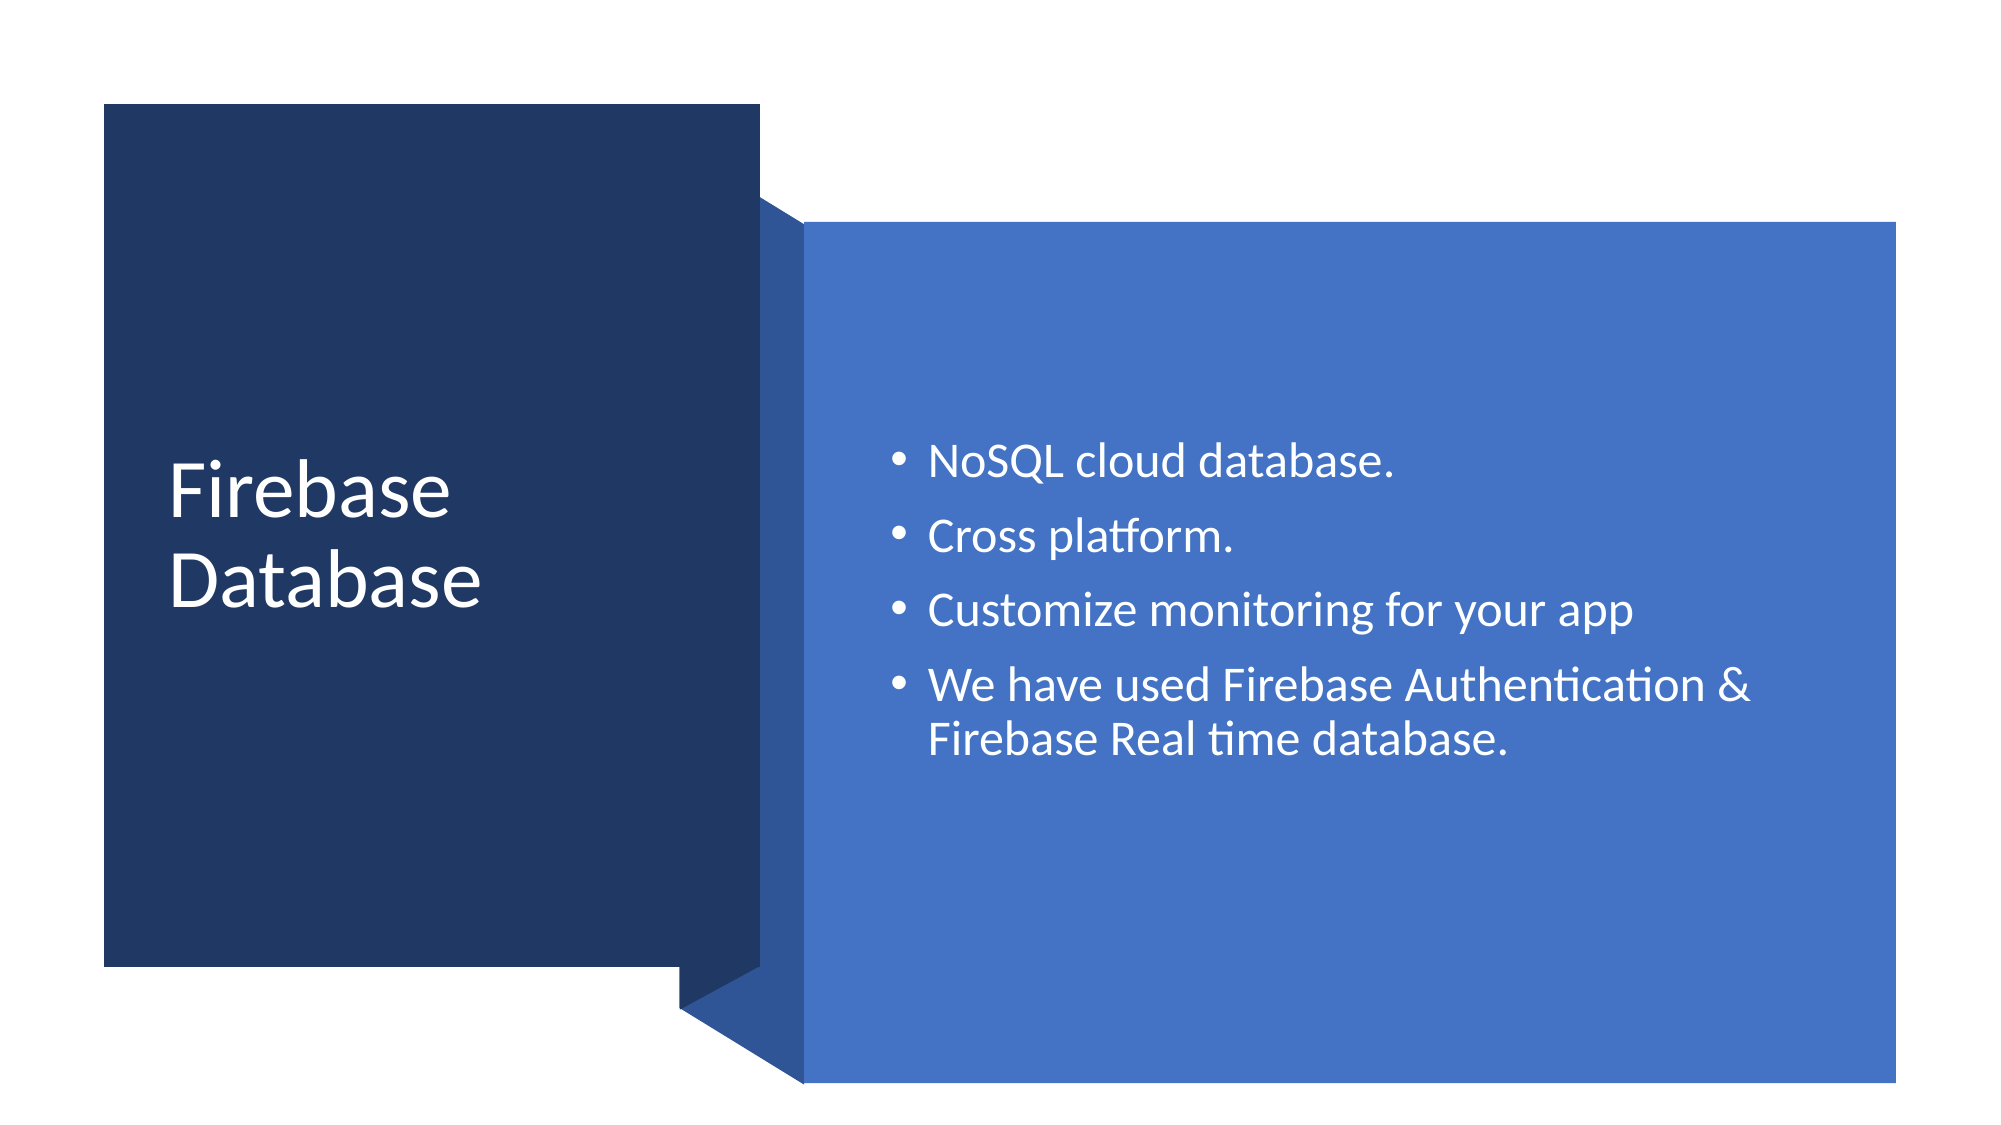

# Firebase Database

NoSQL cloud database.
Cross platform.
Customize monitoring for your app
We have used Firebase Authentication & Firebase Real time database.